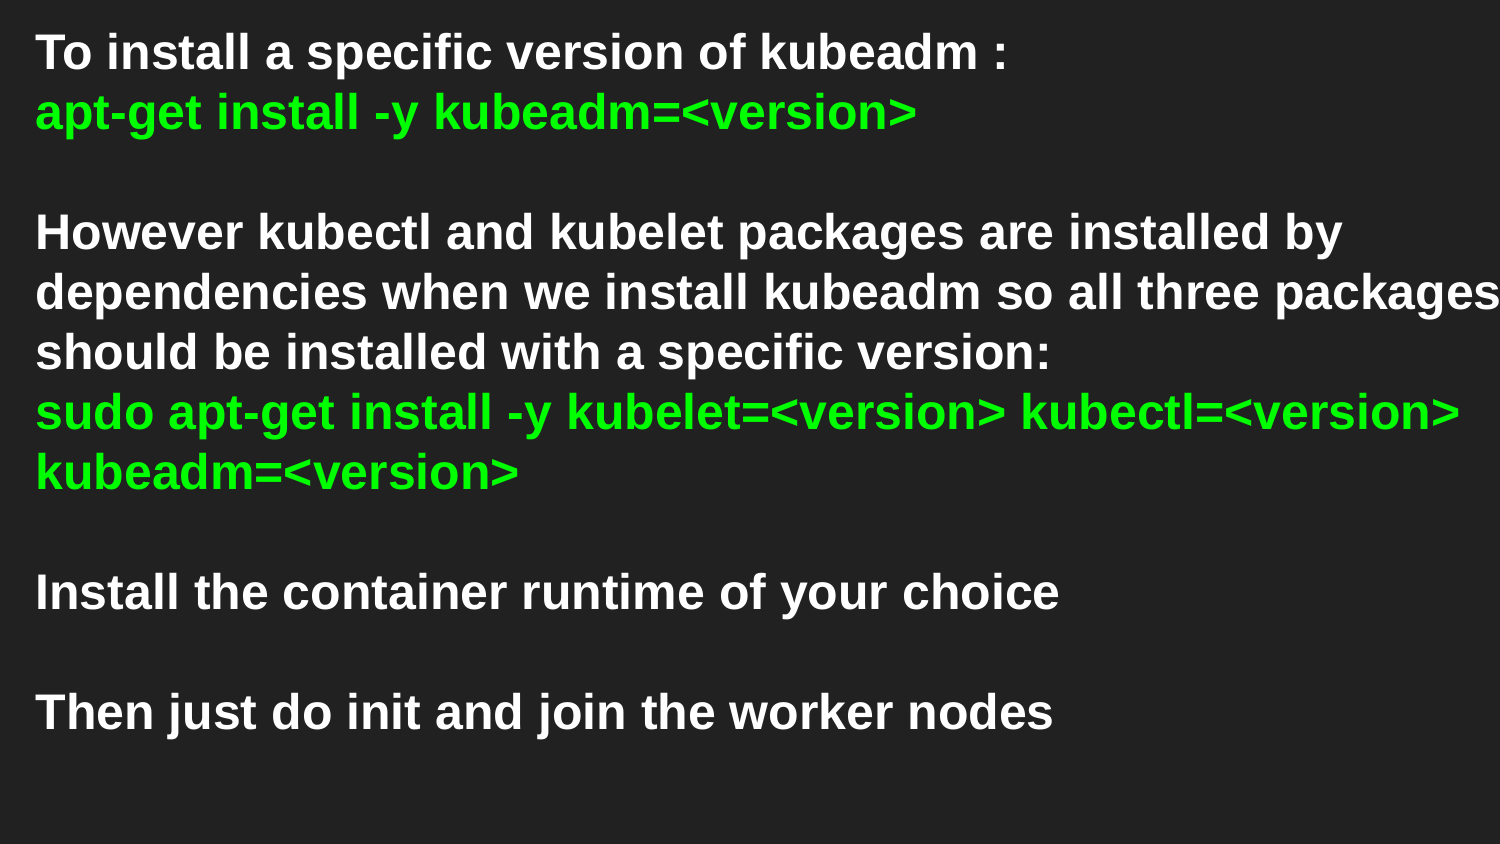

To install a specific version of kubeadm :
apt-get install -y kubeadm=<version>

However kubectl and kubelet packages are installed by dependencies when we install kubeadm so all three packages should be installed with a specific version:
sudo apt-get install -y kubelet=<version> kubectl=<version> kubeadm=<version>

Install the container runtime of your choice

Then just do init and join the worker nodes